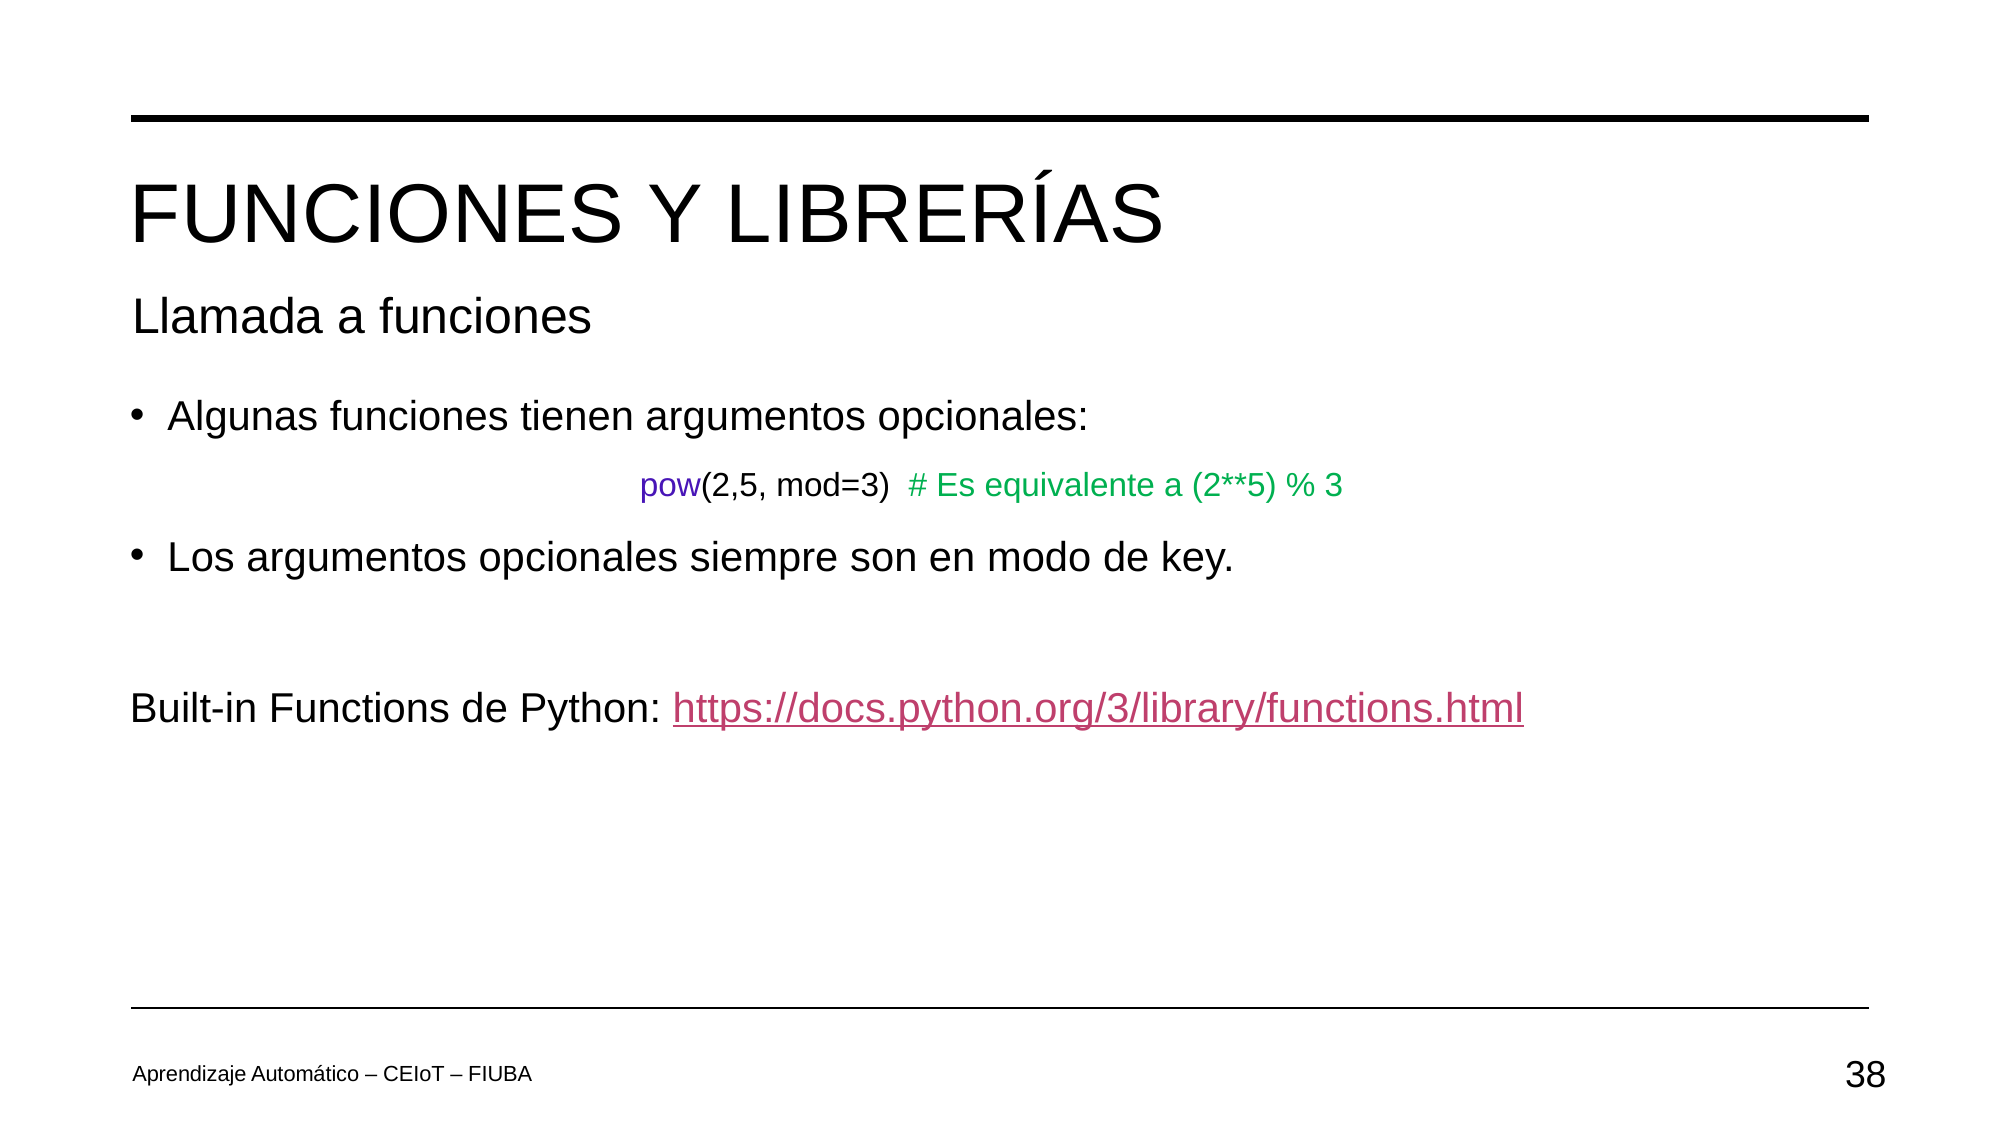

# Funciones y librerías
Llamada a funciones
Algunas funciones tienen argumentos opcionales:
pow(2,5, mod=3)  # Es equivalente a (2**5) % 3
Los argumentos opcionales siempre son en modo de key.

Built-in Functions de Python: https://docs.python.org/3/library/functions.html
Aprendizaje Automático – CEIoT – FIUBA
38